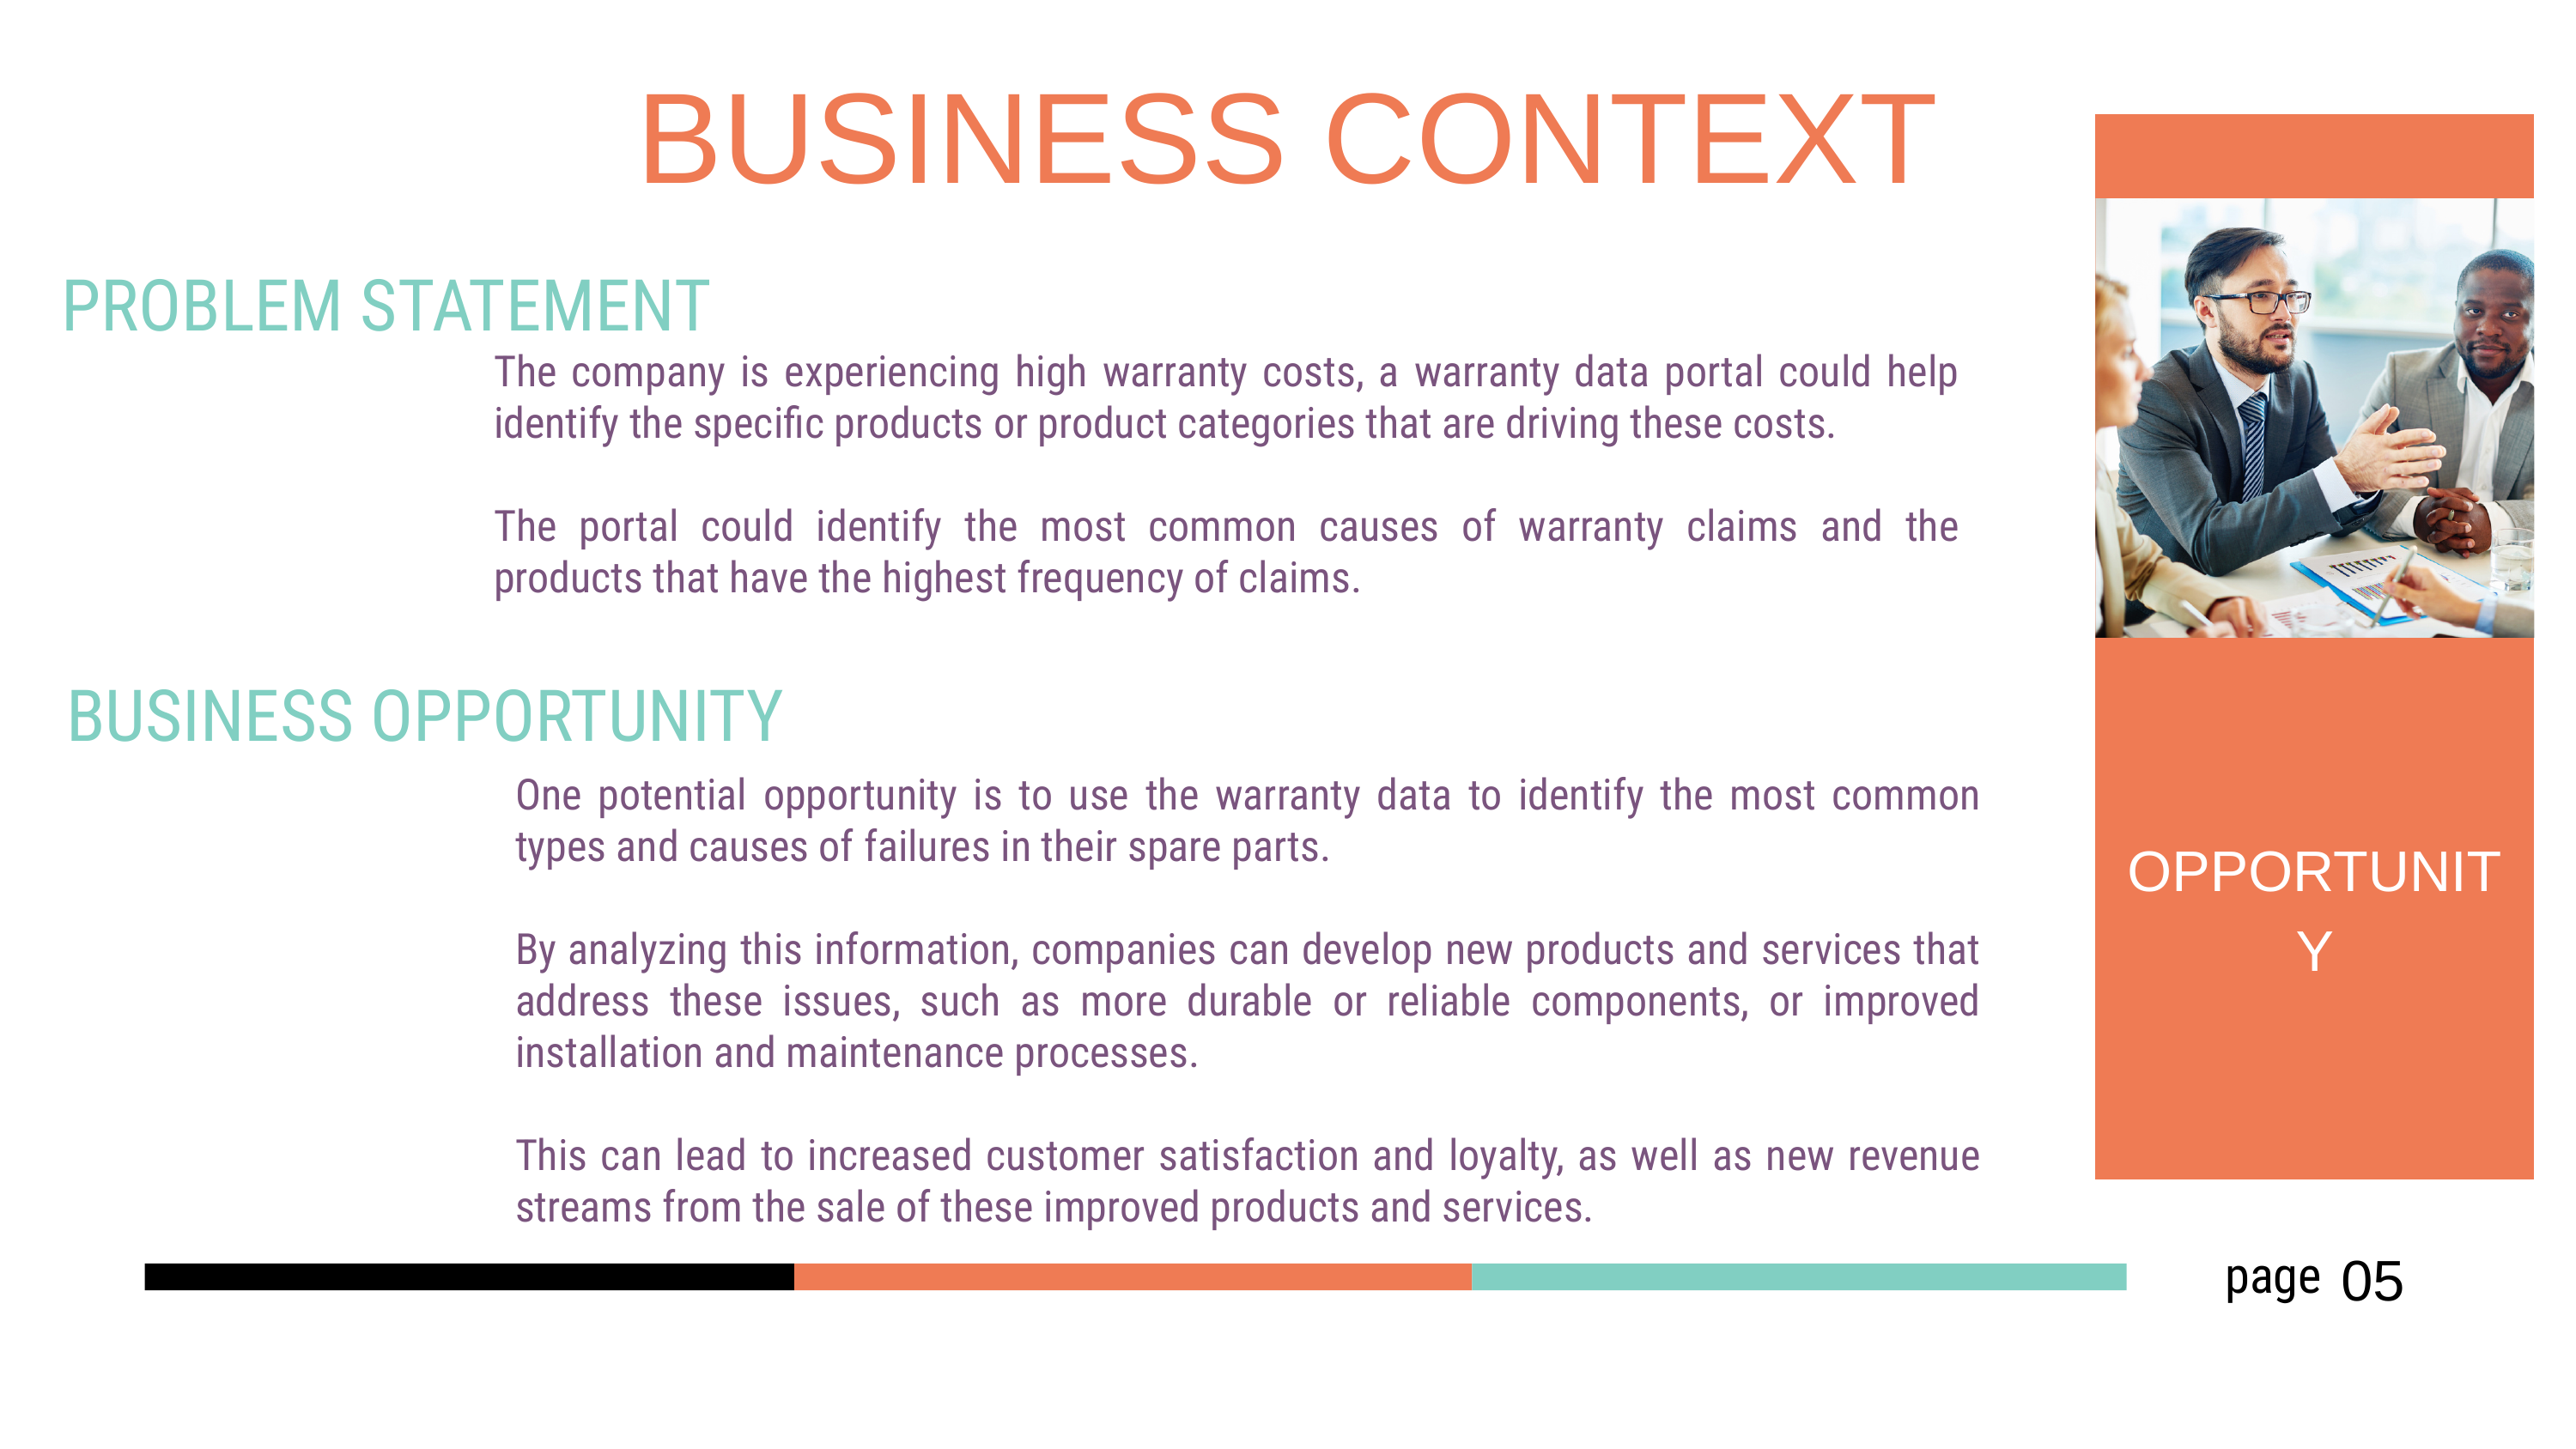

BUSINESS CONTEXT

PROBLEM STATEMENT
The company is experiencing high warranty costs, a warranty data portal could help identify the specific products or product categories that are driving these costs.

The portal could identify the most common causes of warranty claims and the products that have the highest frequency of claims.

BUSINESS OPPORTUNITY
One potential opportunity is to use the warranty data to identify the most common types and causes of failures in their spare parts.

By analyzing this information, companies can develop new products and services that address these issues, such as more durable or reliable components, or improved installation and maintenance processes.

This can lead to increased customer satisfaction and loyalty, as well as new revenue streams from the sale of these improved products and services.
OPPORTUNITY
05
page